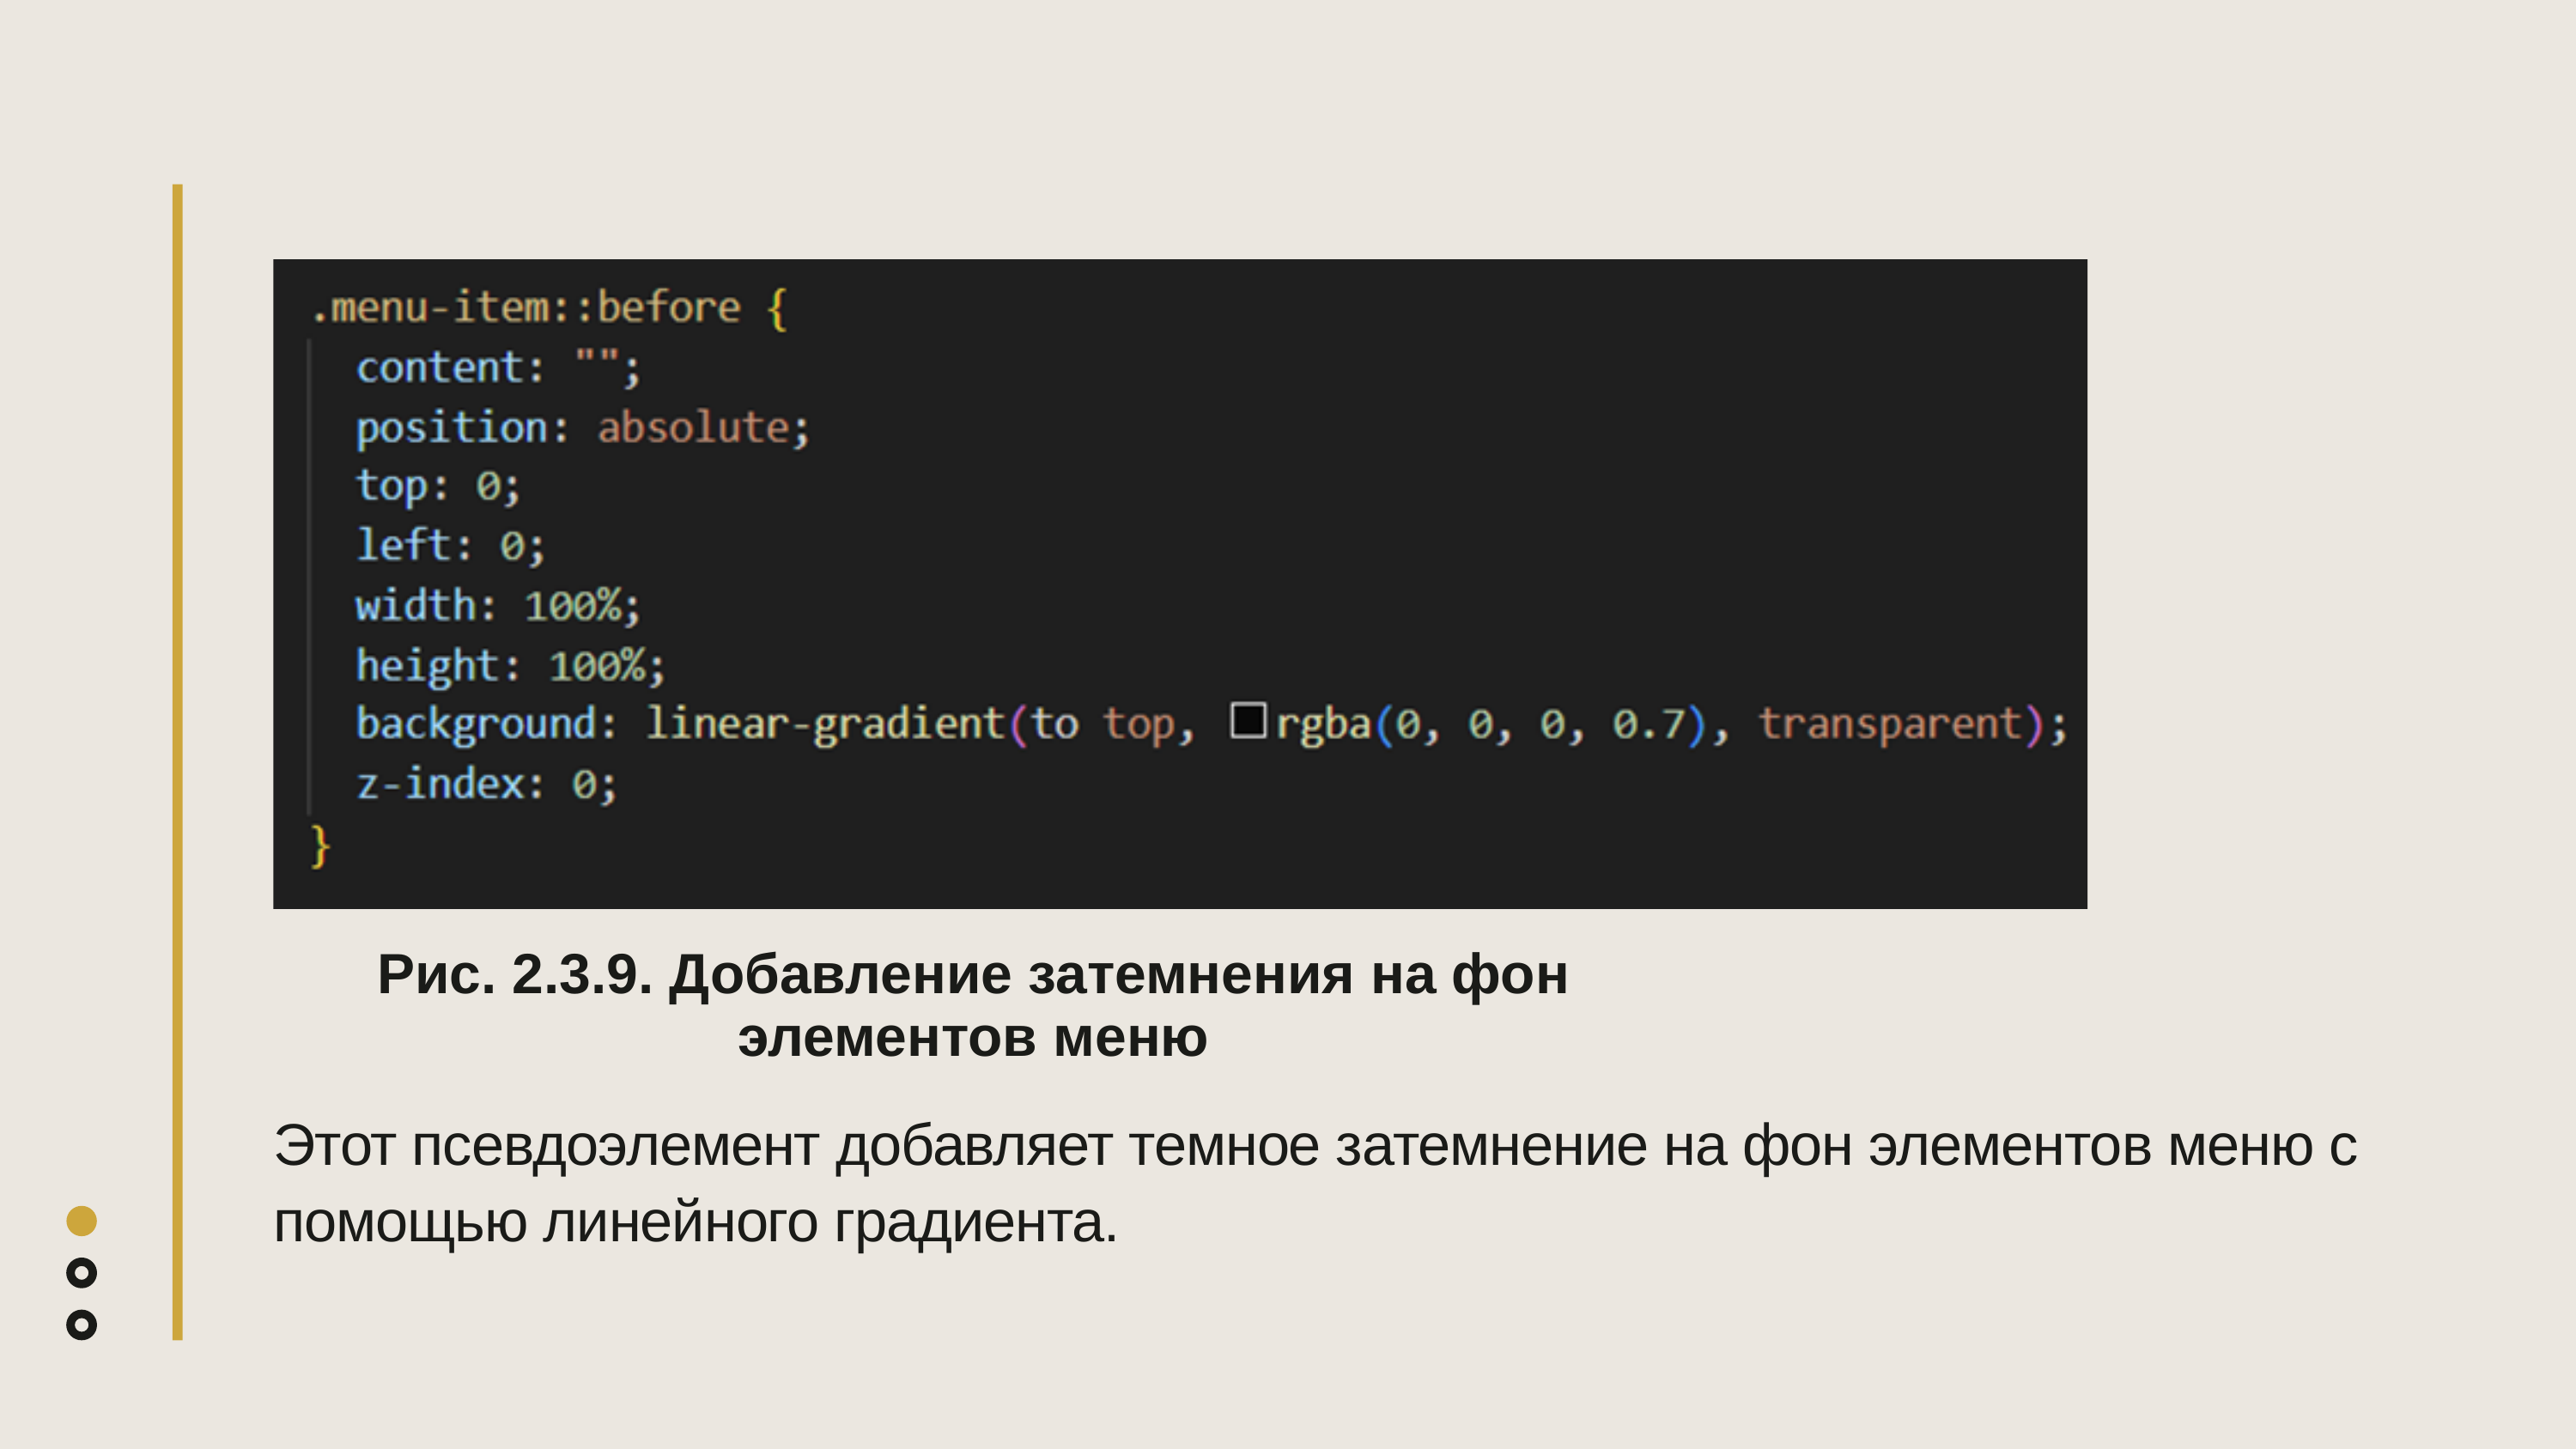

Рис. 2.3.9. Добавление затемнения на фон элементов меню
Этот псевдоэлемент добавляет темное затемнение на фон элементов меню с помощью линейного градиента.